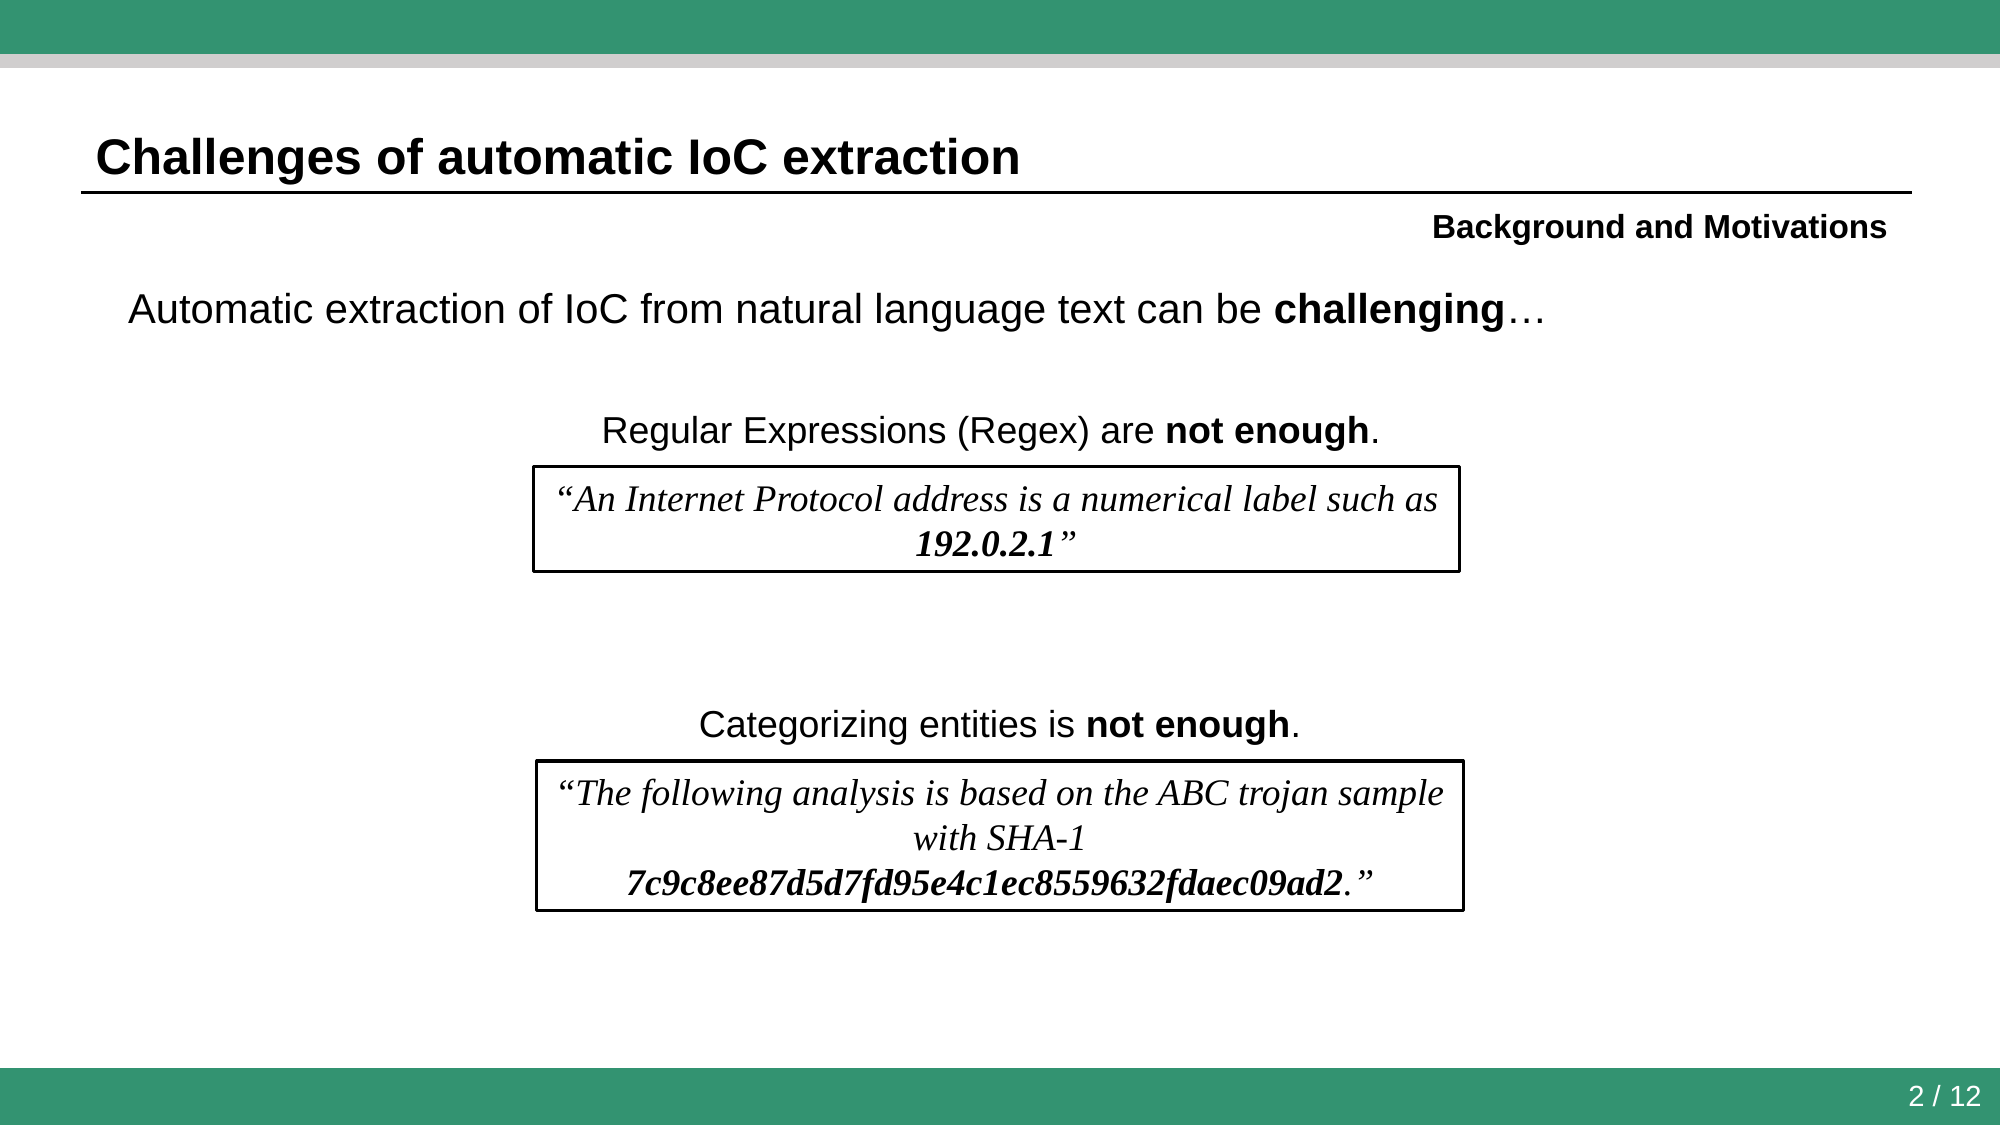

Challenges of automatic IoC extraction
Background and Motivations
Automatic extraction of IoC from natural language text can be challenging…
Regular Expressions (Regex) are not enough.
“An Internet Protocol address is a numerical label such as 192.0.2.1”
Categorizing entities is not enough.
“The following analysis is based on the ABC trojan sample with SHA-1 7c9c8ee87d5d7fd95e4c1ec8559632fdaec09ad2.”

2 / 12